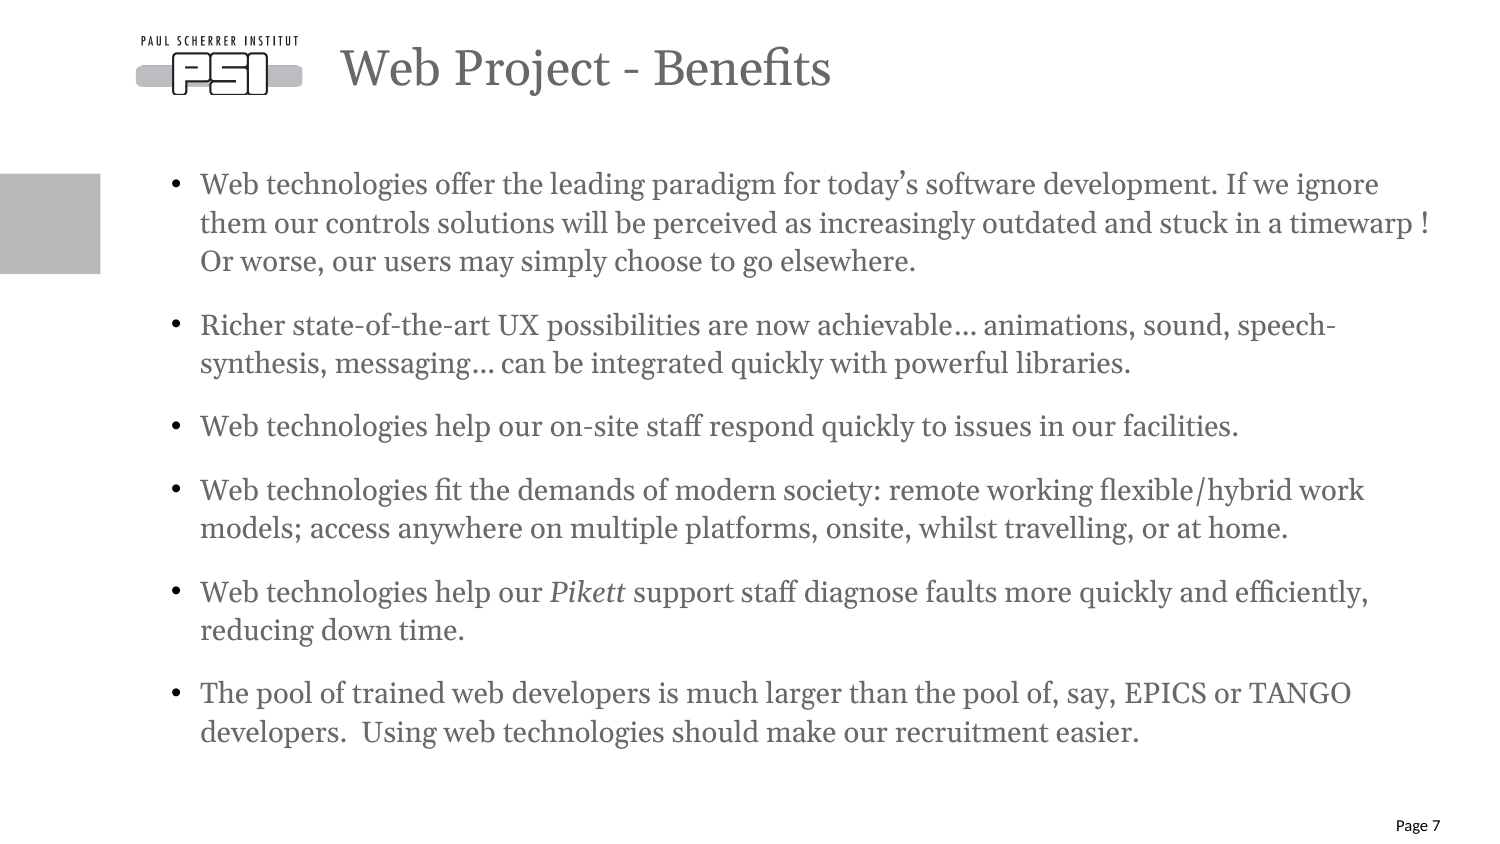

# Web Project - Benefits
Web technologies offer the leading paradigm for today’s software development. If we ignore them our controls solutions will be perceived as increasingly outdated and stuck in a timewarp !  Or worse, our users may simply choose to go elsewhere.
Richer state-of-the-art UX possibilities are now achievable… animations, sound, speech-synthesis, messaging… can be integrated quickly with powerful libraries.
Web technologies help our on-site staff respond quickly to issues in our facilities.
Web technologies fit the demands of modern society: remote working flexible/hybrid work models; access anywhere on multiple platforms, onsite, whilst travelling, or at home.
Web technologies help our Pikett support staff diagnose faults more quickly and efficiently, reducing down time.
The pool of trained web developers is much larger than the pool of, say, EPICS or TANGO developers.  Using web technologies should make our recruitment easier.

Page 7